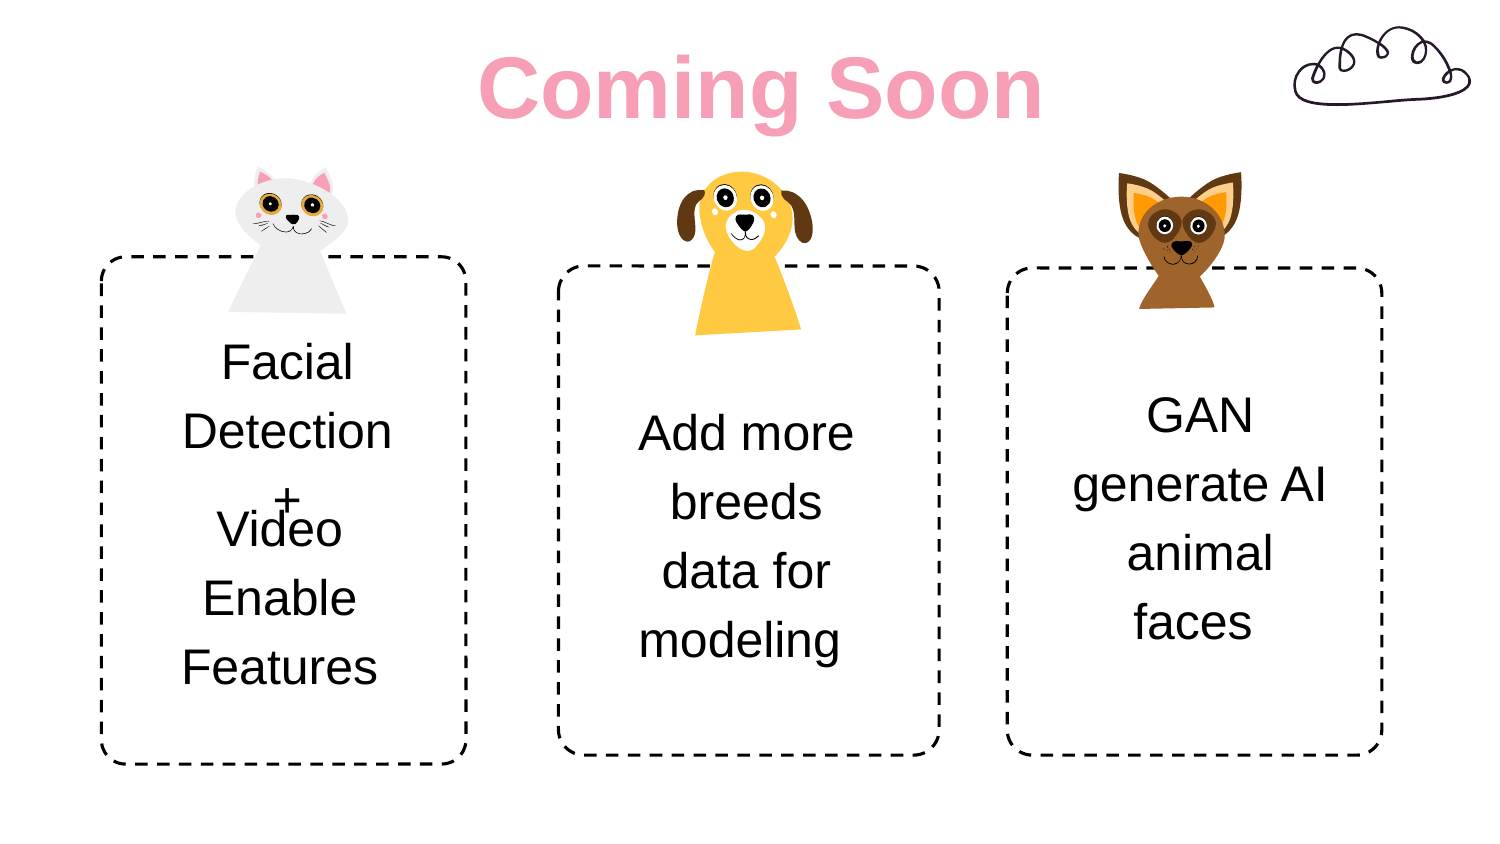

# Coming Soon

Facial Detection
+
GAN
generate AI animal faces
Add more breeds data for modeling
Video
Enable
Features